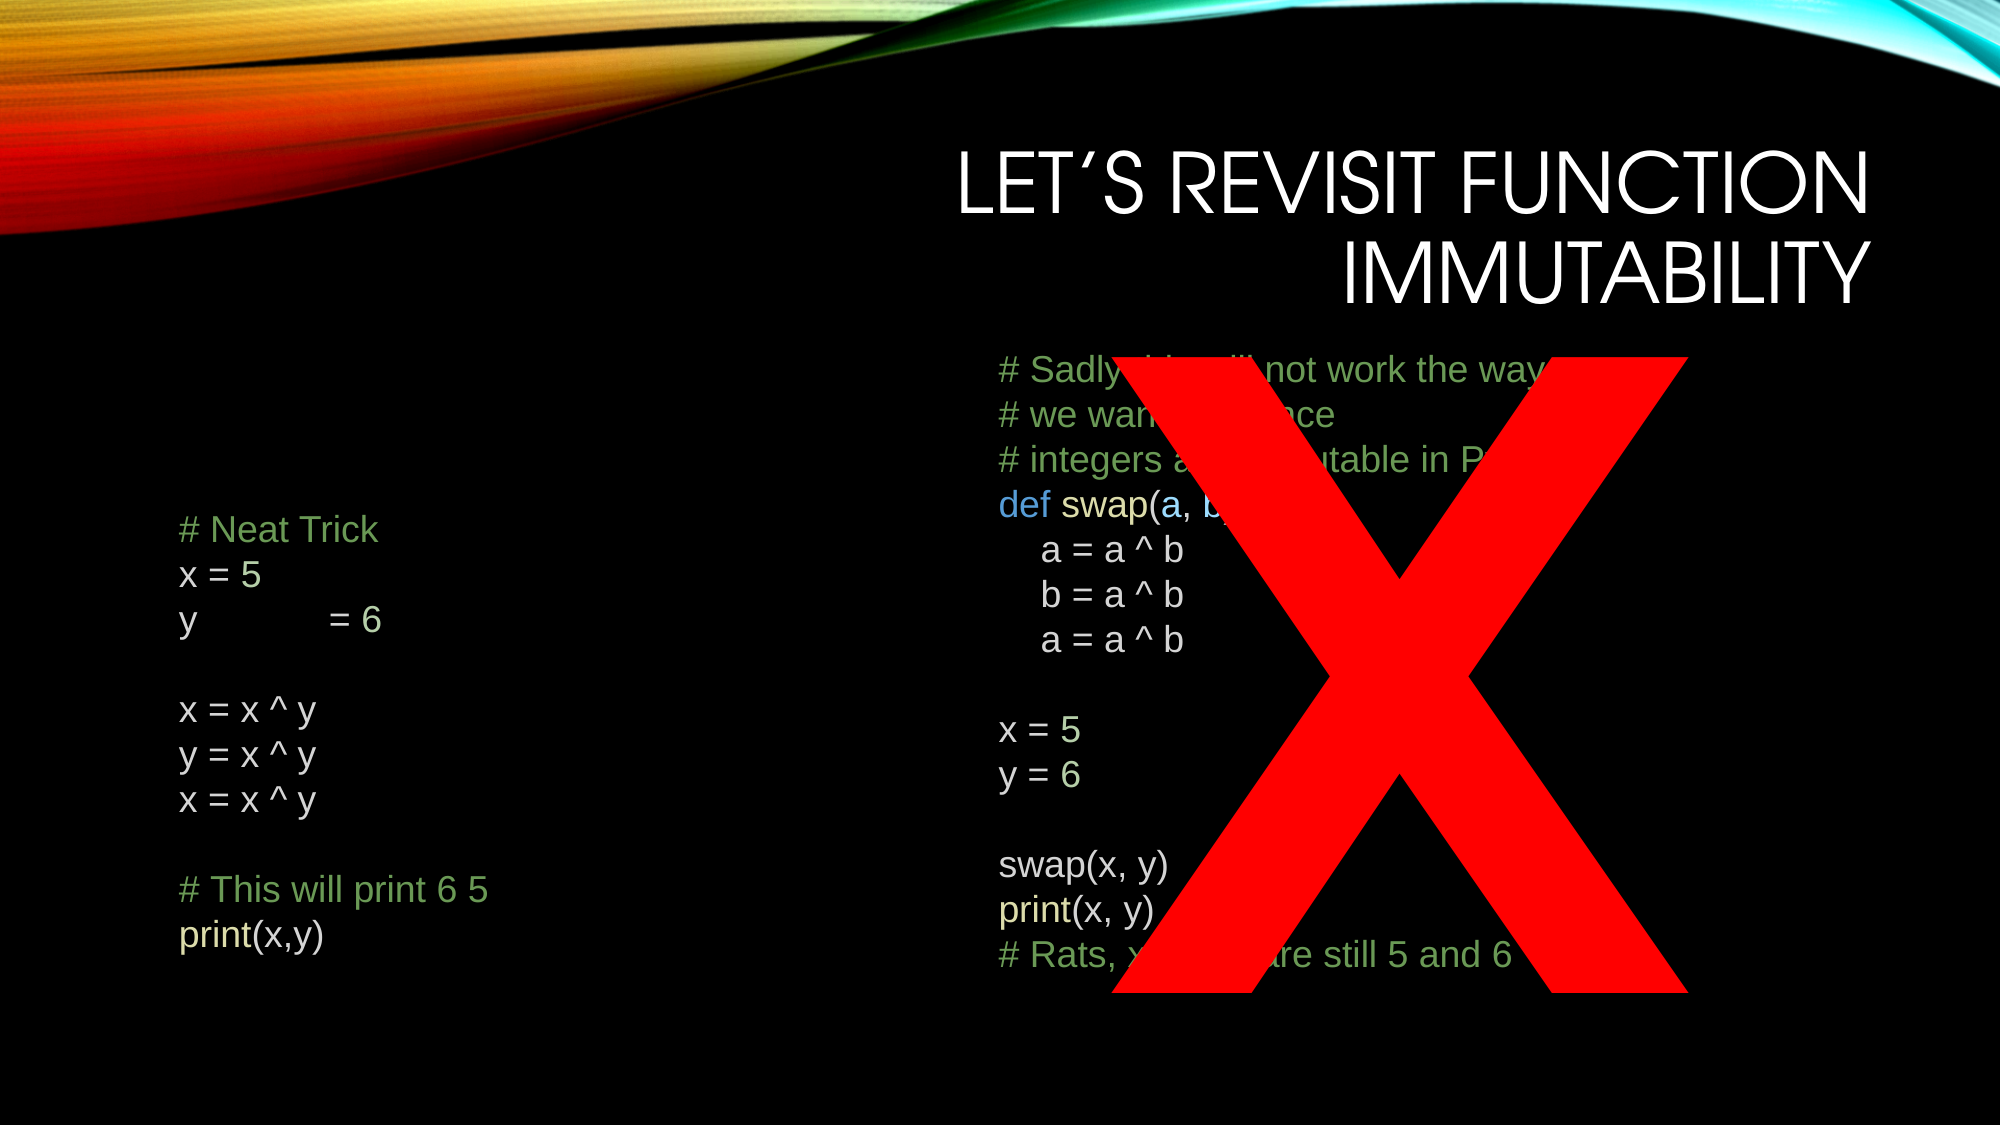

Let’s revisit function immutability
X
# Sadly this will not work the way
# we want it to since
# integers are immutable in Python
def swap(a, b):
    a = a ^ b
    b = a ^ b
    a = a ^ b

x = 5
y = 6
swap(x, y)
print(x, y)
# Rats, x and y are still 5 and 6
# Neat Trick
x = 5
y 	= 6
x = x ^ y
y = x ^ y
x = x ^ y

# This will print 6 5
print(x,y)